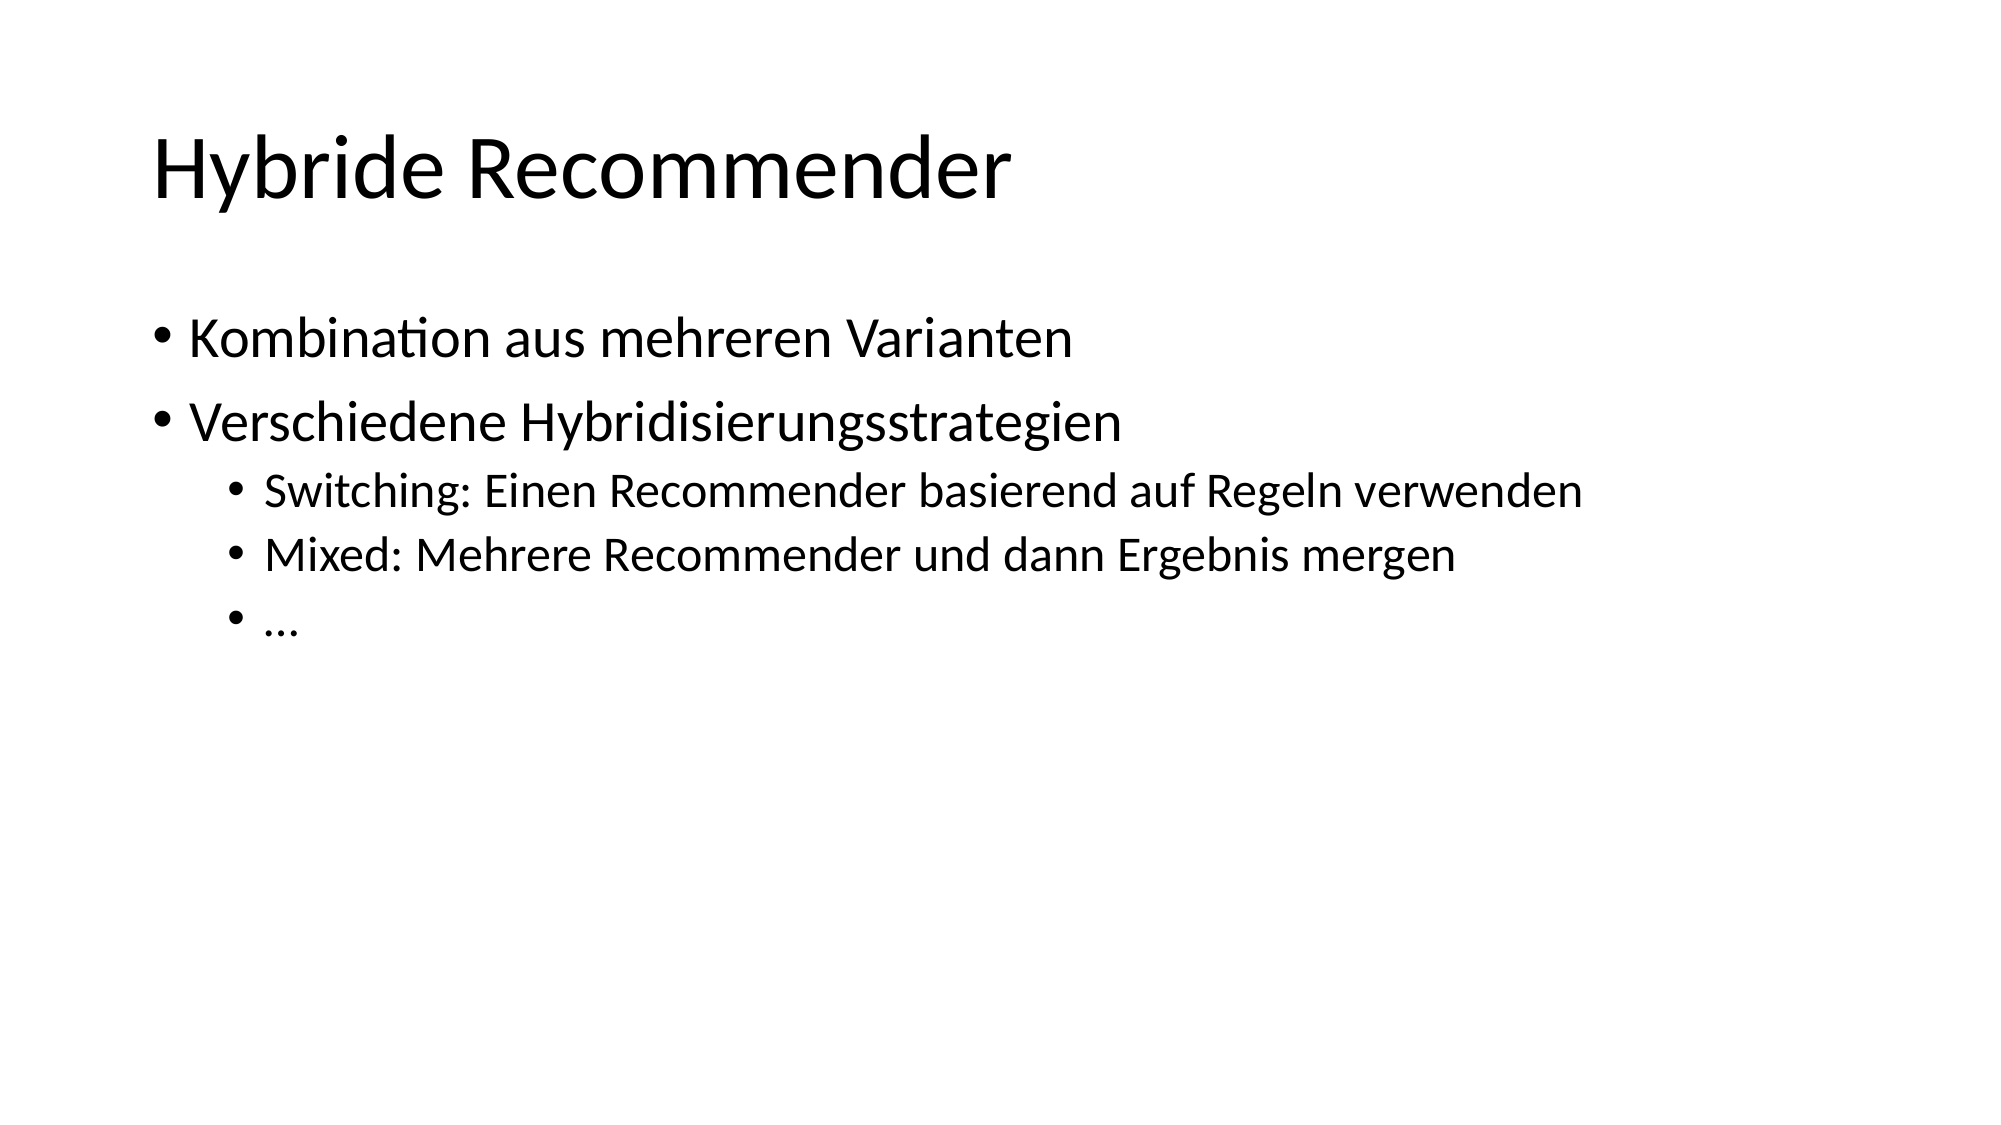

# Hybride Recommender
Kombination aus mehreren Varianten
Verschiedene Hybridisierungsstrategien
Switching: Einen Recommender basierend auf Regeln verwenden
Mixed: Mehrere Recommender und dann Ergebnis mergen
…